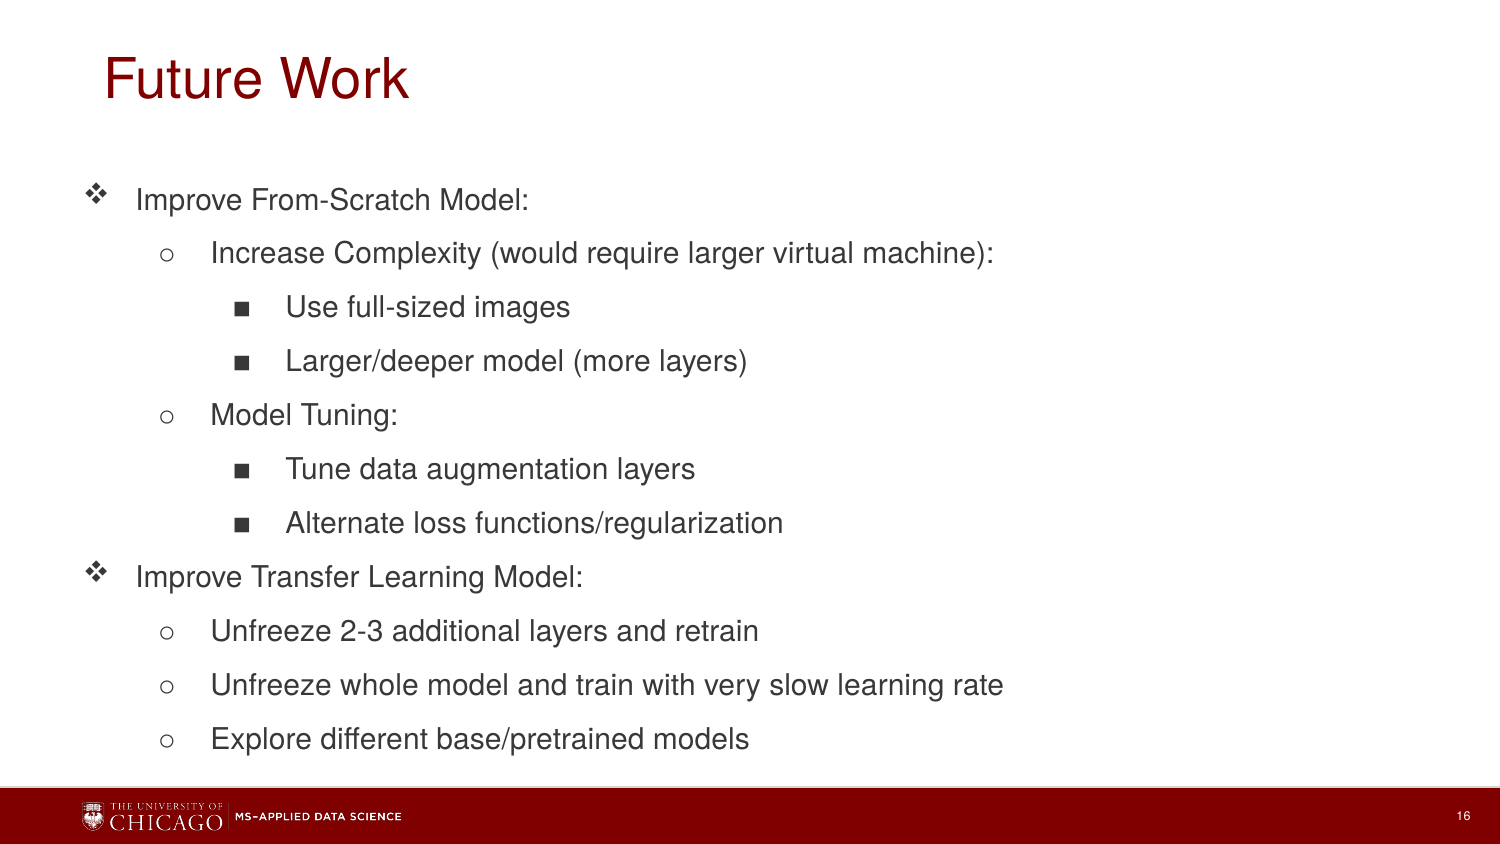

# Future Work
Improve From-Scratch Model:
Increase Complexity (would require larger virtual machine):
Use full-sized images
Larger/deeper model (more layers)
Model Tuning:
Tune data augmentation layers
Alternate loss functions/regularization
Improve Transfer Learning Model:
Unfreeze 2-3 additional layers and retrain
Unfreeze whole model and train with very slow learning rate
Explore different base/pretrained models
16